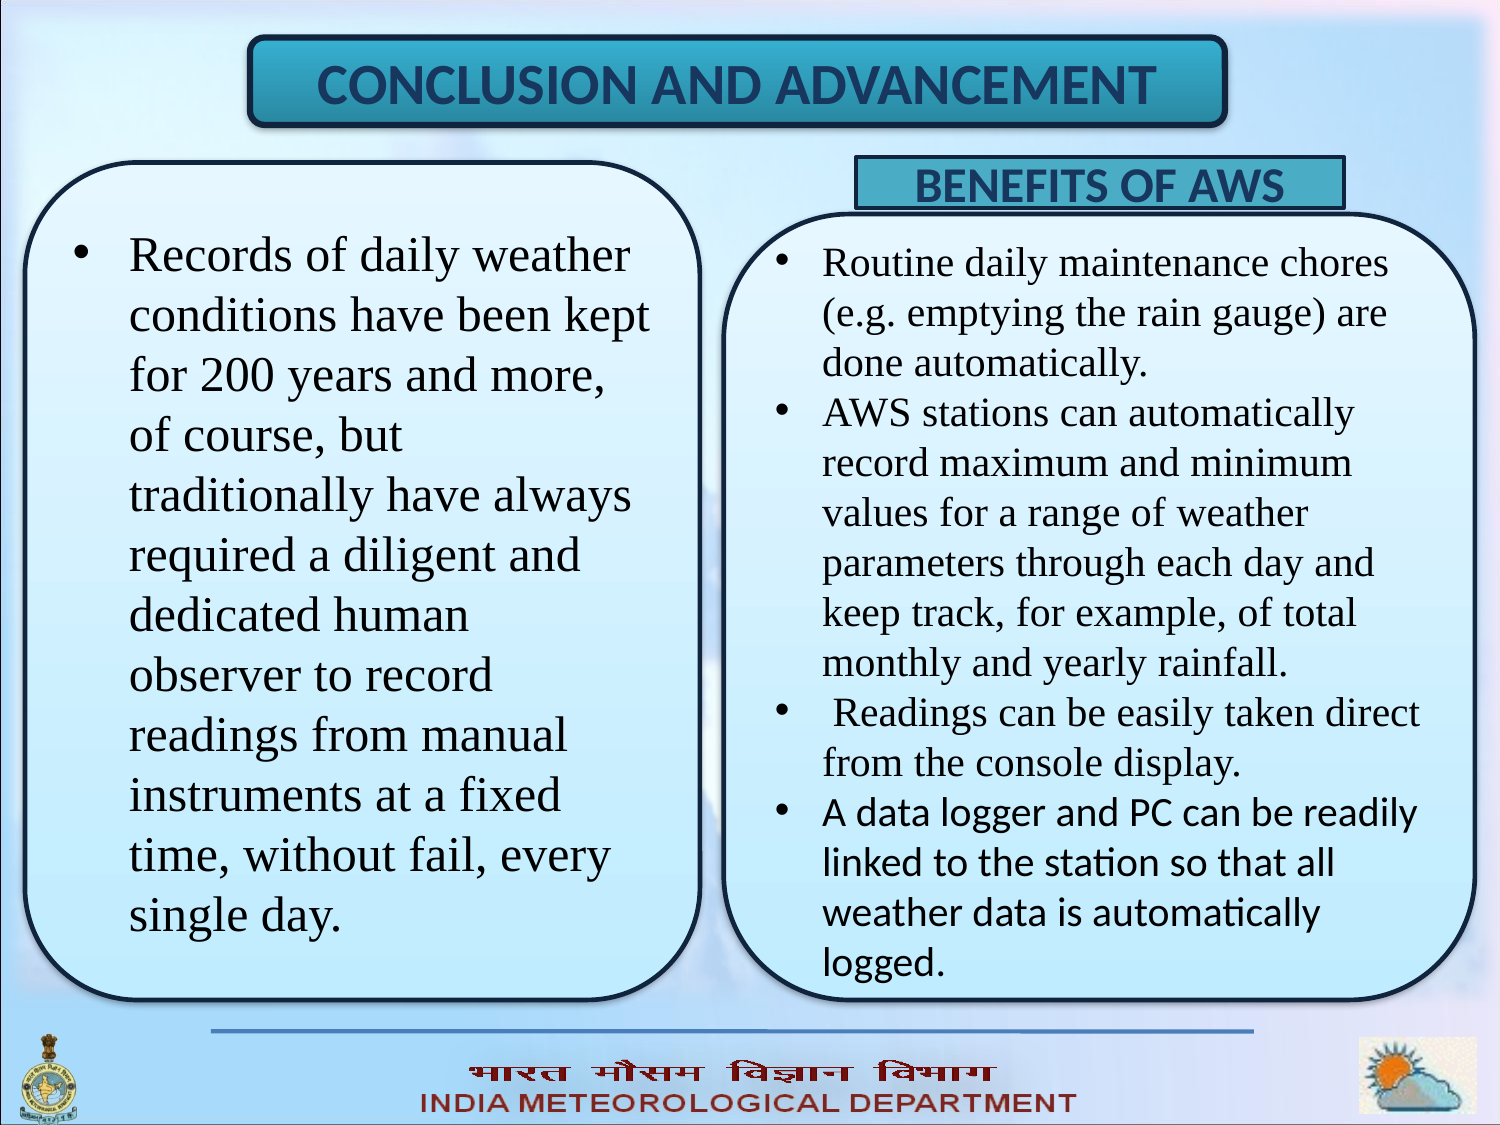

CONCLUSION AND ADVANCEMENT
BENEFITS OF AWS
Records of daily weather conditions have been kept for 200 years and more, of course, but traditionally have always required a diligent and dedicated human observer to record readings from manual instruments at a fixed time, without fail, every single day.

Routine daily maintenance chores (e.g. emptying the rain gauge) are done automatically.
AWS stations can automatically record maximum and minimum values for a range of weather parameters through each day and keep track, for example, of total monthly and yearly rainfall.
 Readings can be easily taken direct from the console display.
A data logger and PC can be readily linked to the station so that all weather data is automatically logged.